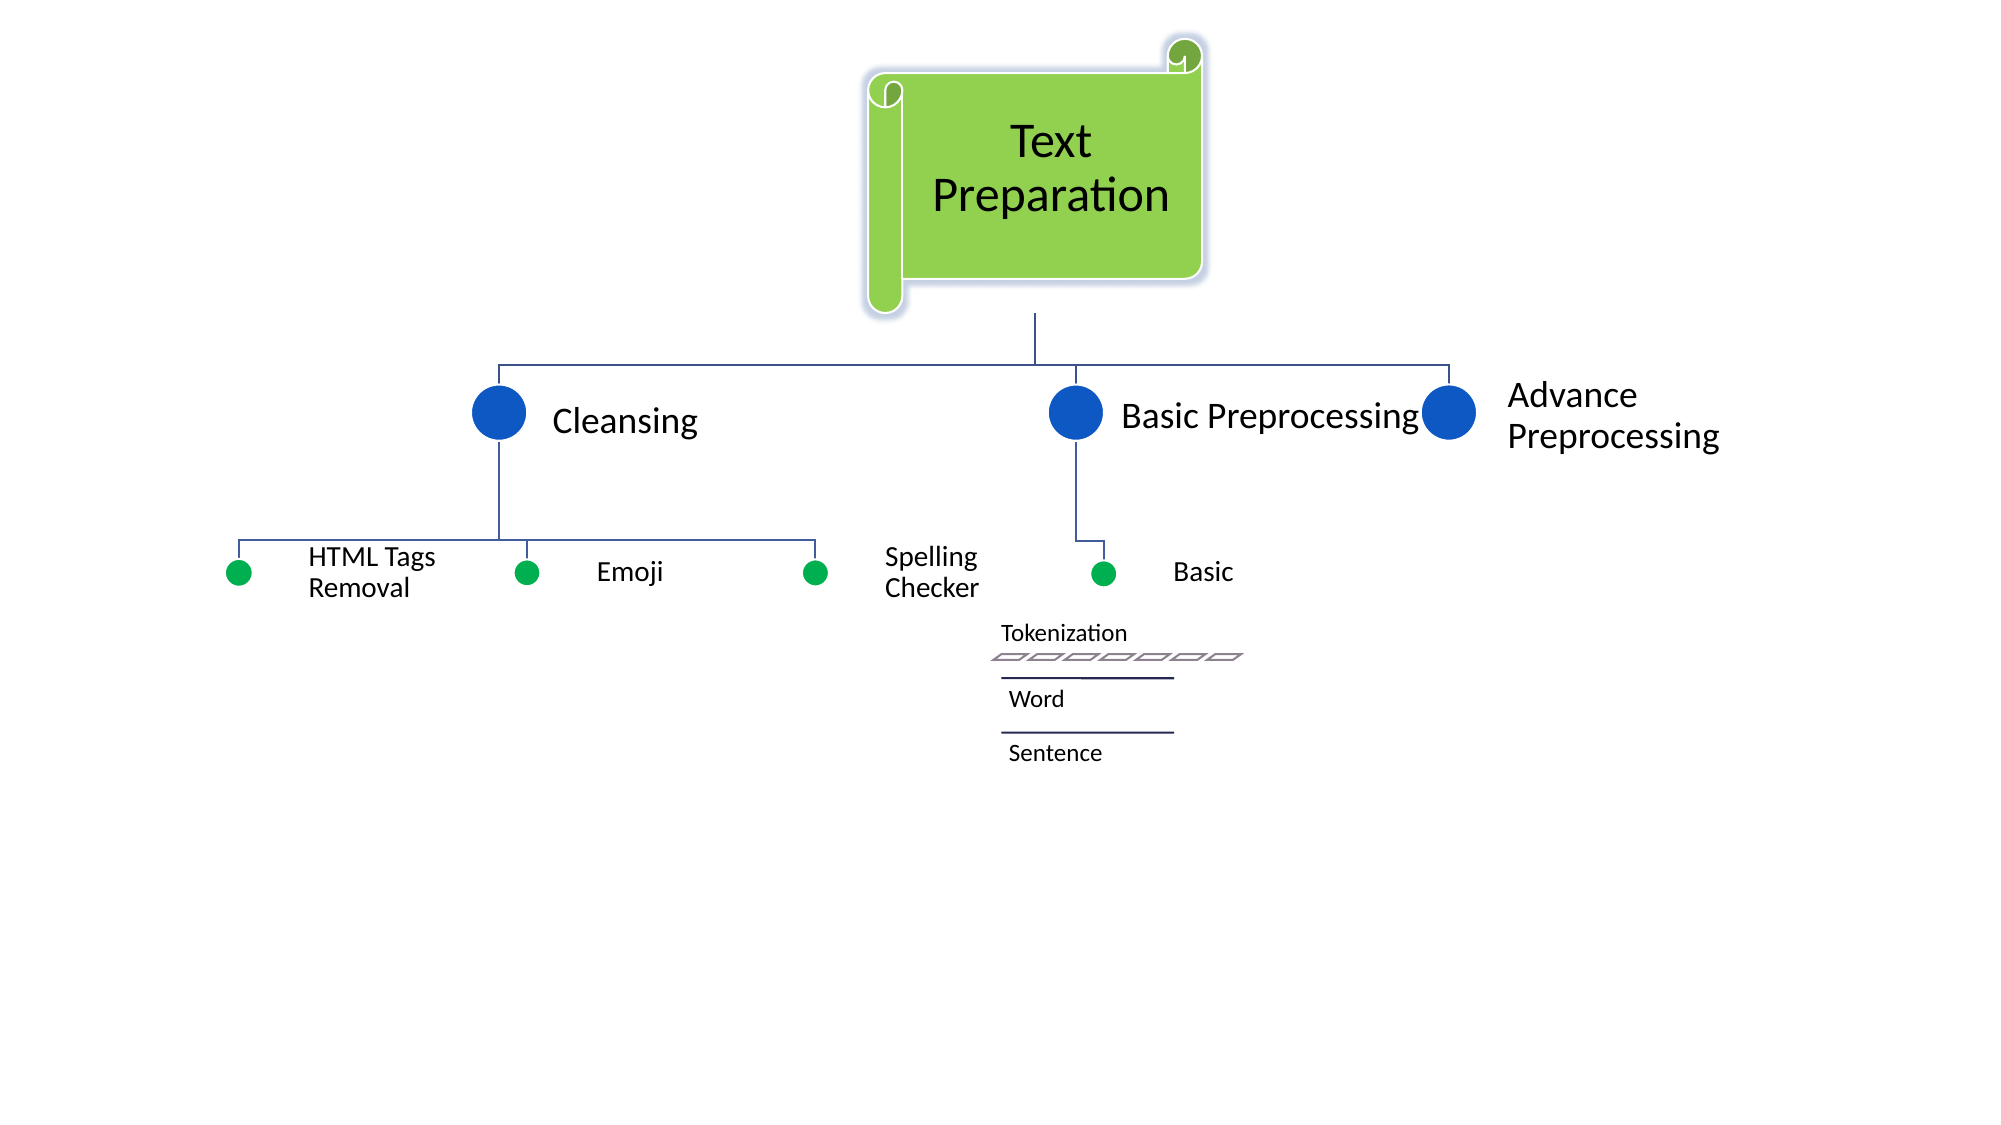

Text Preparation
Cleansing
HTML Tags Removal
Emoji
Spelling Checker
Basic Preprocessing
Basic
Advance Preprocessing
Tokenization
Word
Sentence